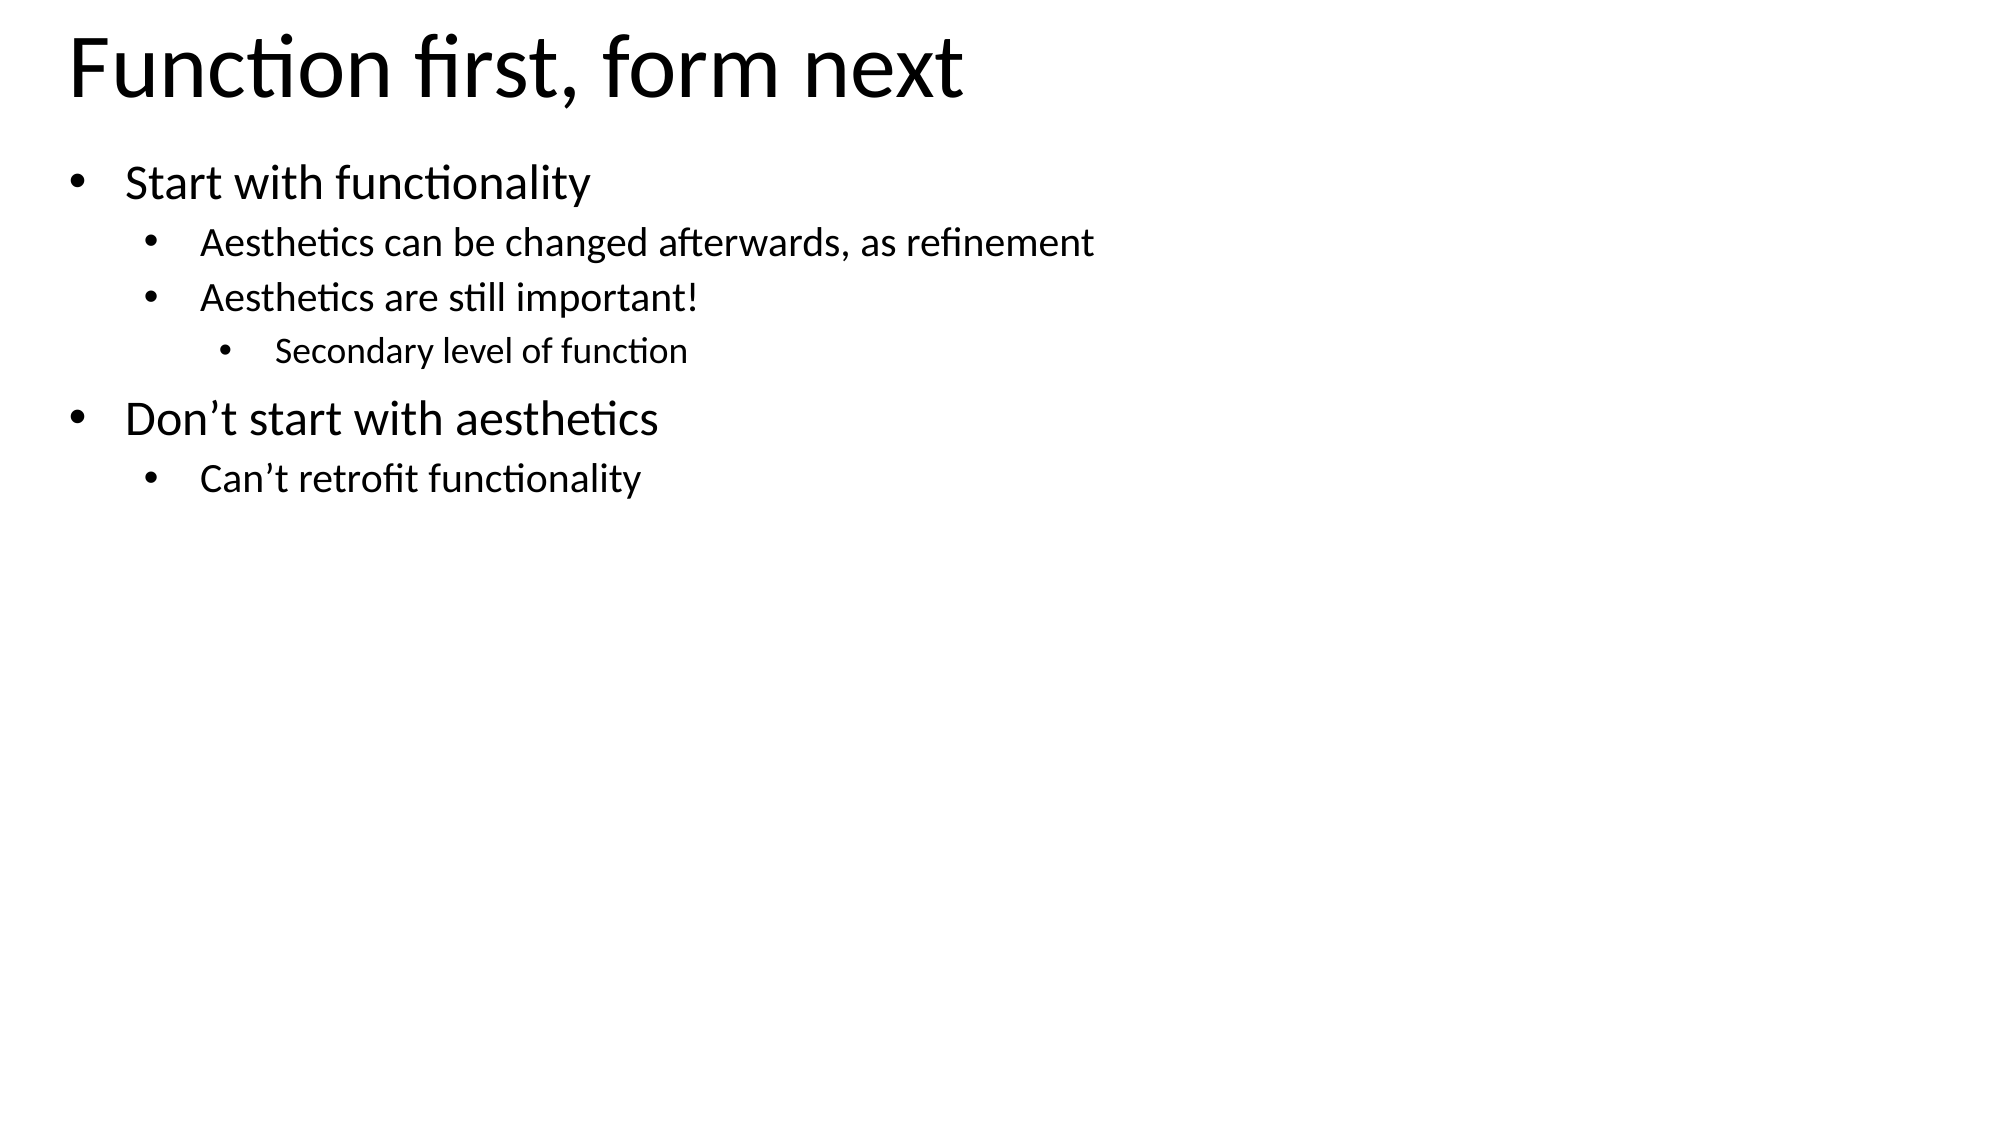

Function first, form next
Start with functionality
Aesthetics can be changed afterwards, as refinement
Aesthetics are still important!
Secondary level of function
Don’t start with aesthetics
Can’t retrofit functionality